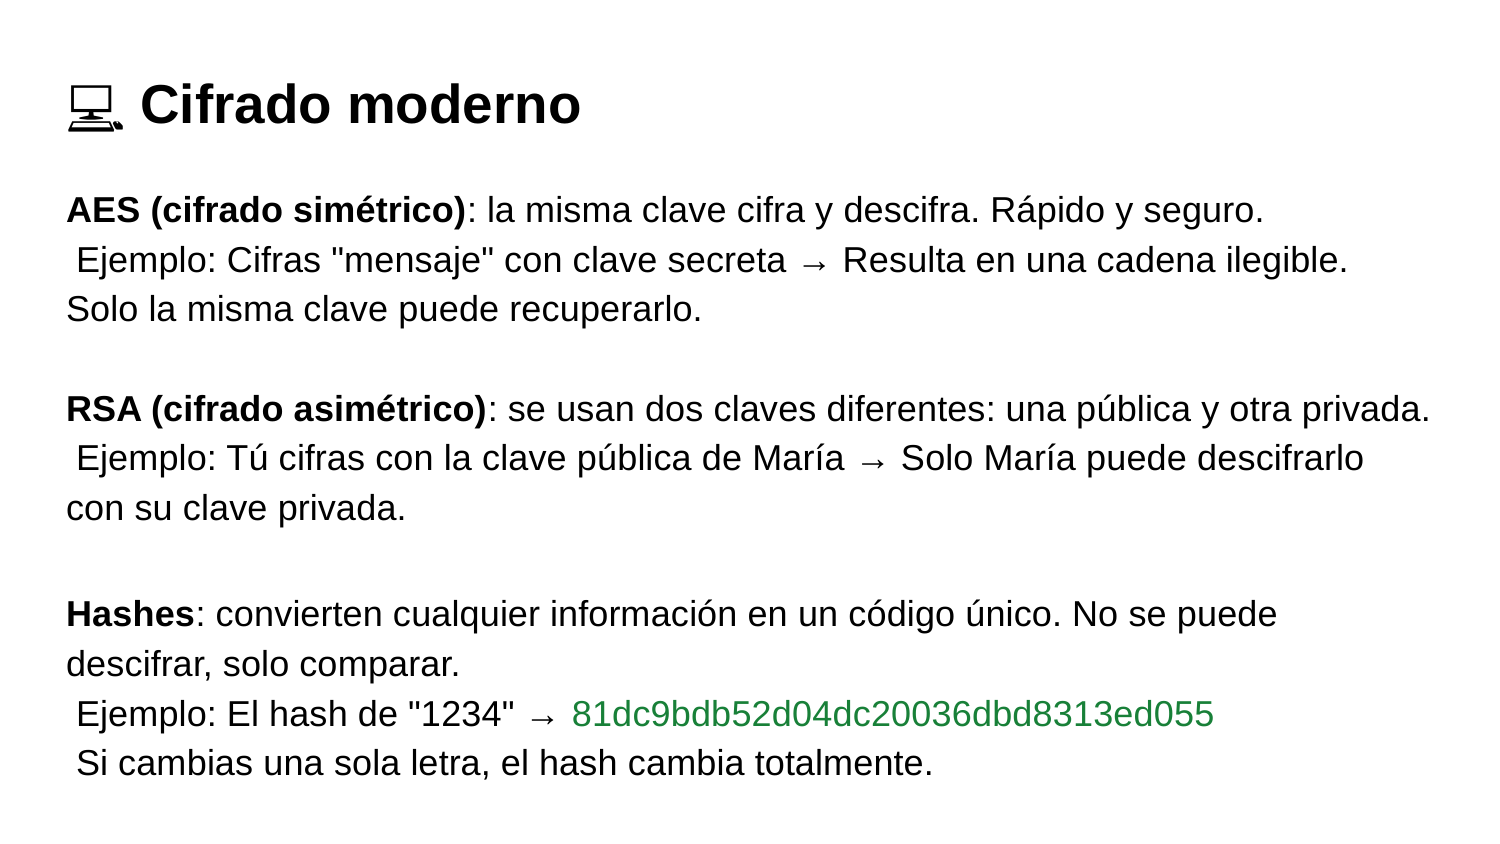

# 💻 Cifrado moderno

AES (cifrado simétrico): la misma clave cifra y descifra. Rápido y seguro.
 Ejemplo: Cifras "mensaje" con clave secreta → Resulta en una cadena ilegible. Solo la misma clave puede recuperarlo.
RSA (cifrado asimétrico): se usan dos claves diferentes: una pública y otra privada.
 Ejemplo: Tú cifras con la clave pública de María → Solo María puede descifrarlo con su clave privada.
Hashes: convierten cualquier información en un código único. No se puede descifrar, solo comparar.
 Ejemplo: El hash de "1234" → 81dc9bdb52d04dc20036dbd8313ed055
 Si cambias una sola letra, el hash cambia totalmente.